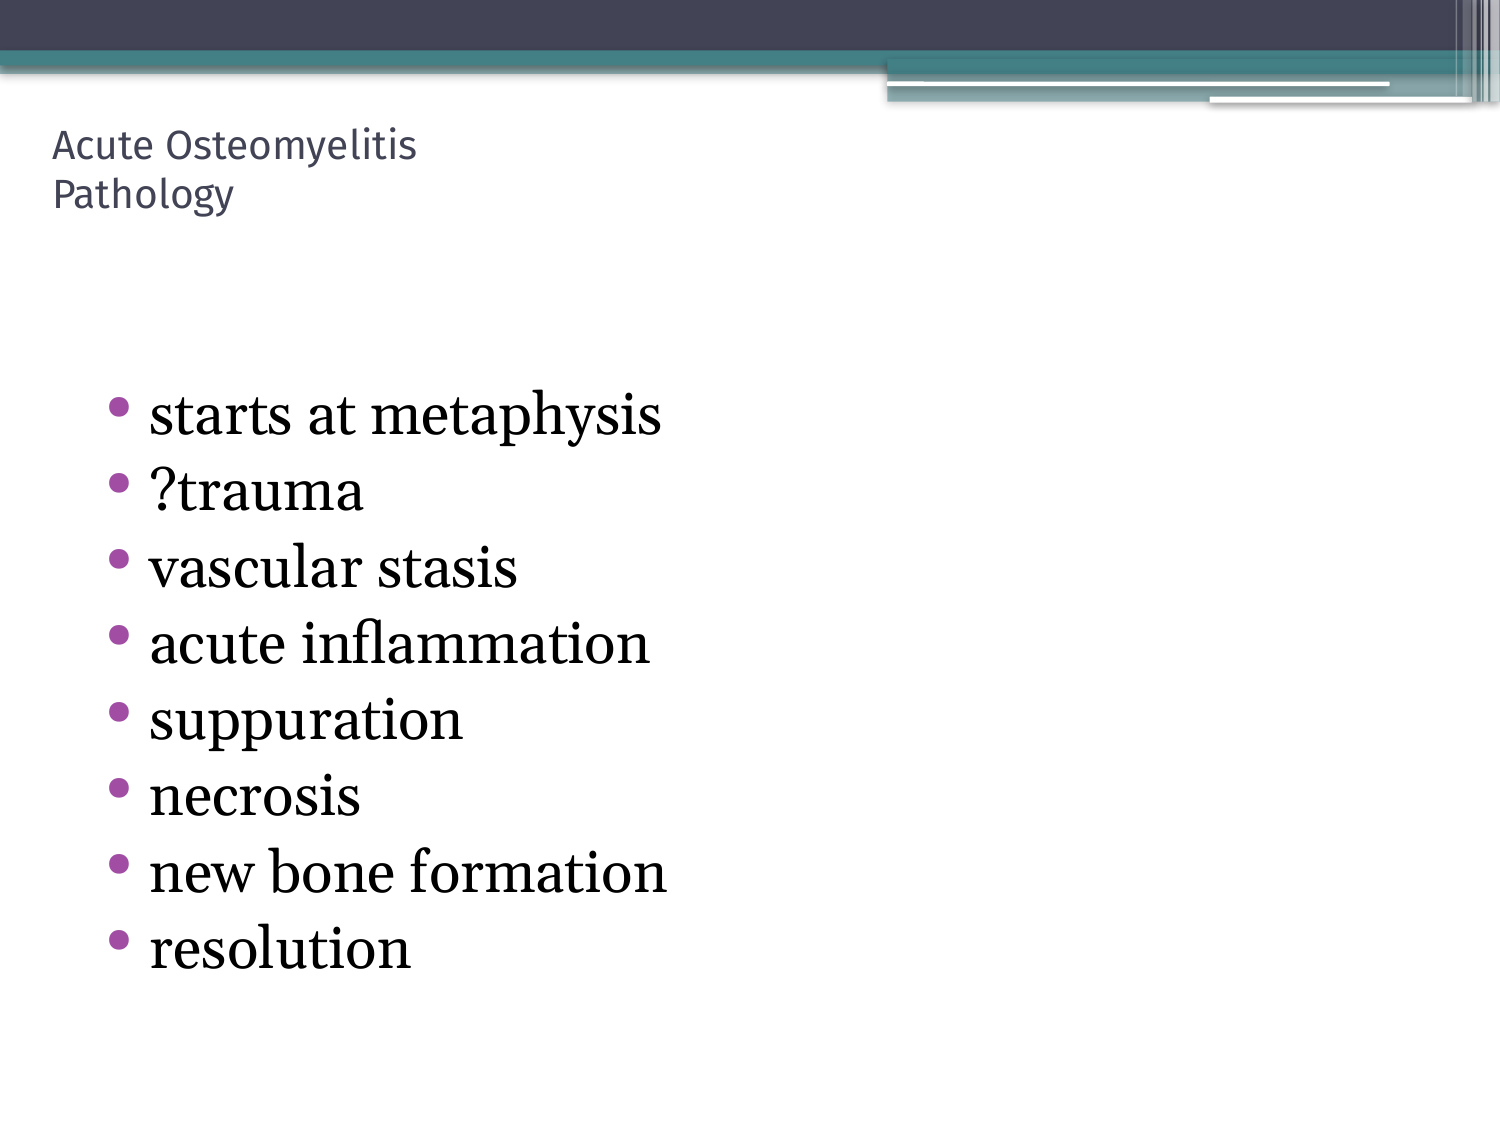

# Acute Osteomyelitis Pathology
starts at metaphysis
?trauma
vascular stasis
acute inflammation
suppuration
necrosis
new bone formation
resolution